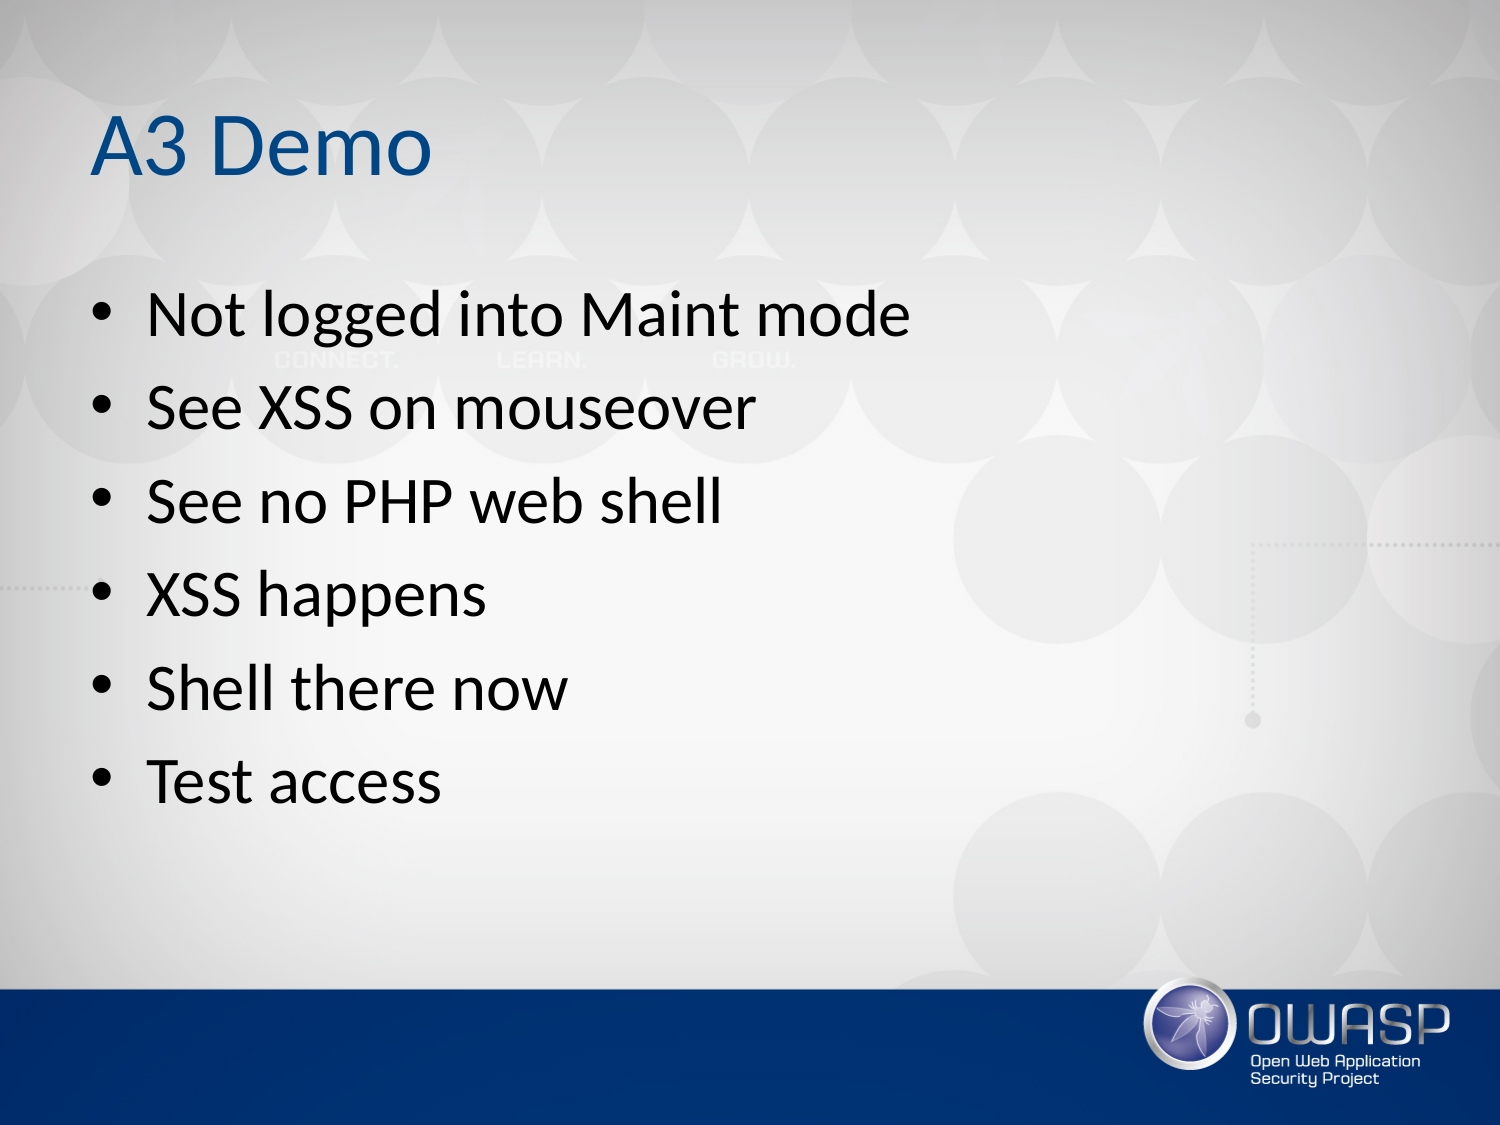

# A3 Demo
Not logged into Maint mode
See XSS on mouseover
See no PHP web shell
XSS happens
Shell there now
Test access